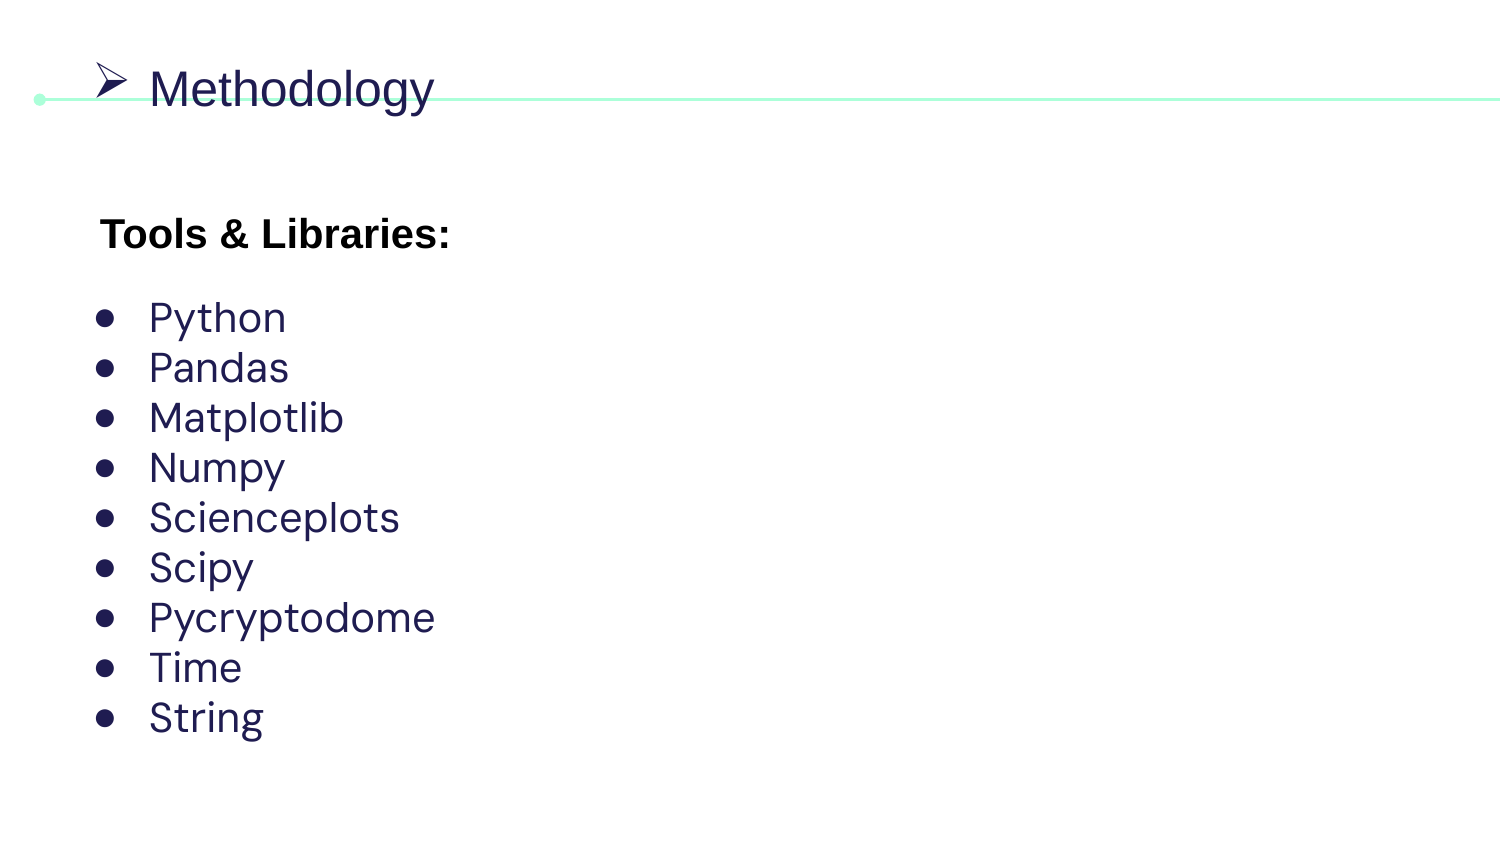

# Methodology
Tools & Libraries:
Python
Pandas
Matplotlib
Numpy
Scienceplots
Scipy
Pycryptodome
Time
String